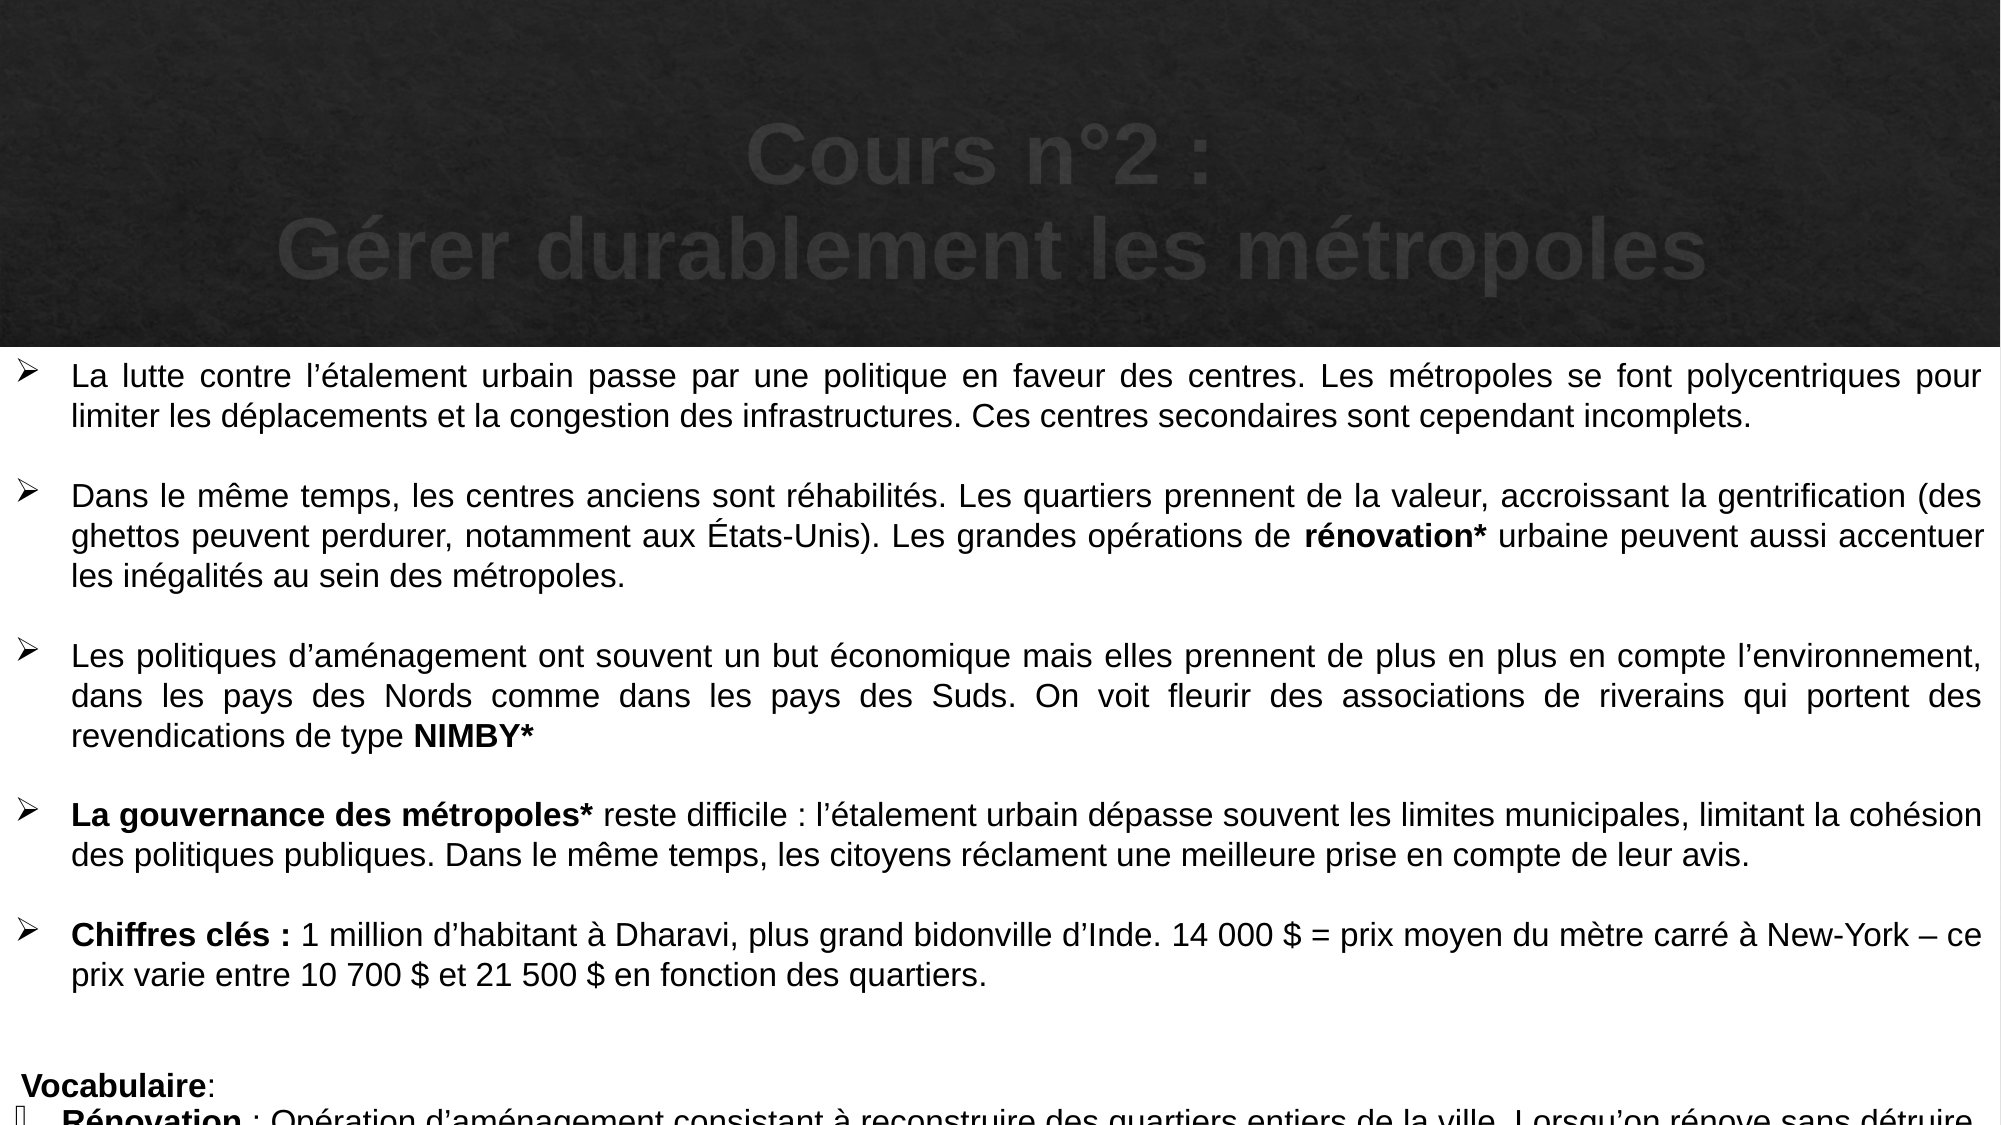

# Cours n°2 : Gérer durablement les métropoles
La lutte contre l’étalement urbain passe par une politique en faveur des centres. Les métropoles se font polycentriques pour limiter les déplacements et la congestion des infrastructures. Ces centres secondaires sont cependant incomplets.

Dans le même temps, les centres anciens sont réhabilités. Les quartiers prennent de la valeur, accroissant la gentrification (des ghettos peuvent perdurer, notamment aux États-Unis). Les grandes opérations de rénovation* urbaine peuvent aussi accentuer les inégalités au sein des métropoles.

Les politiques d’aménagement ont souvent un but économique mais elles prennent de plus en plus en compte l’environnement, dans les pays des Nords comme dans les pays des Suds. On voit fleurir des associations de riverains qui portent des revendications de type NIMBY*

La gouvernance des métropoles* reste difficile : l’étalement urbain dépasse souvent les limites municipales, limitant la cohésion des politiques publiques. Dans le même temps, les citoyens réclament une meilleure prise en compte de leur avis.

Chiffres clés : 1 million d’habitant à Dharavi, plus grand bidonville d’Inde. 14 000 $ = prix moyen du mètre carré à New-York – ce prix varie entre 10 700 $ et 21 500 $ en fonction des quartiers.

Vocabulaire:
Rénovation : Opération d’aménagement consistant à reconstruire des quartiers entiers de la ville. Lorsqu’on rénove sans détruire, on parle de réhabilitation.
NIMBY : Not In My BackYard (« pas dans mon arrière-cour ») : désigne le refus d’avoir une infrastructure générant des nuisances près de chez soi.

Gouvernance métropolitaine : Manière dont les pouvoirs sont exercés et organisés par l’ensemble des acteurs et des institutions impliqués dans le fonctionnement de la métropole.